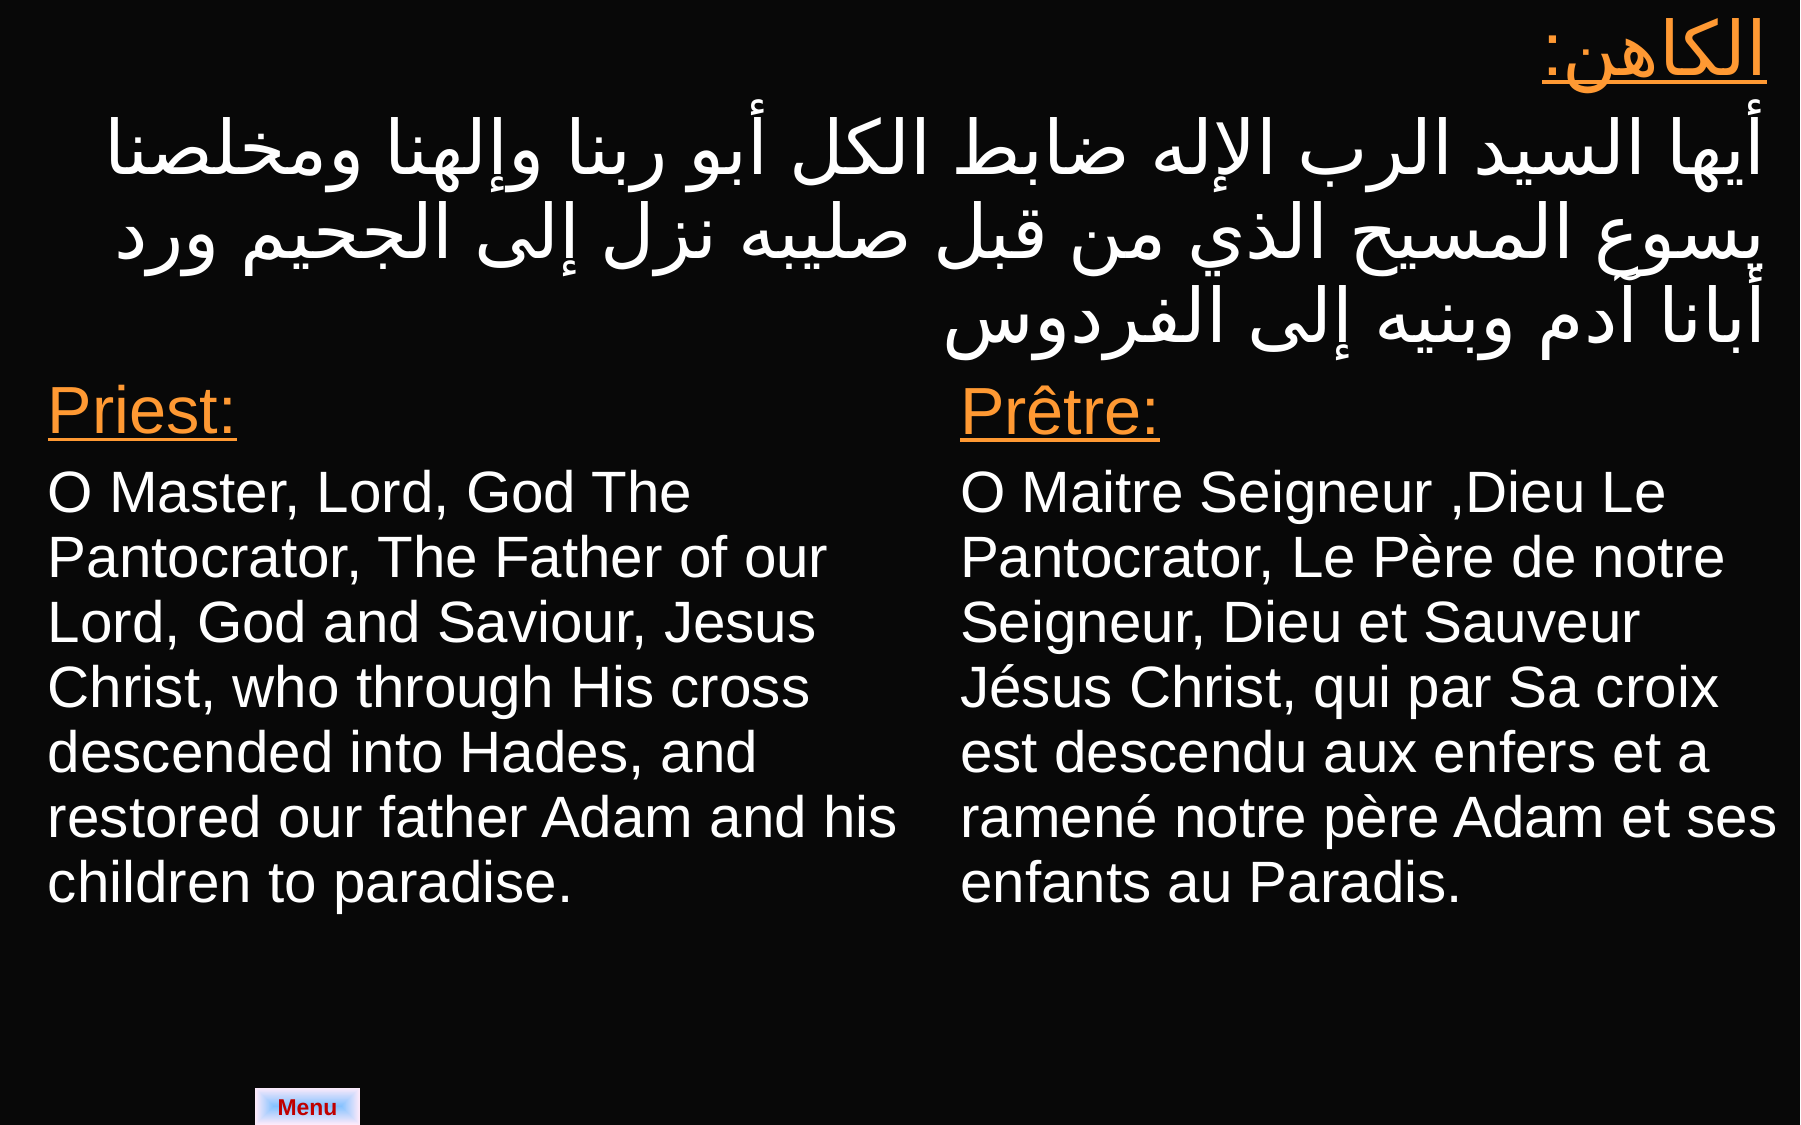

| الكاهن: أيها السيد الرب الإله ضابط الكل أبو ربنا وإلهنا ومخلصنا يسوع المسيح الذي من قبل صليبه نزل إلى الجحيم ورد أبانا آدم وبنيه إلى الفردوس |  |
| --- | --- |
| Priest: O Master, Lord, God The Pantocrator, The Father of our Lord, God and Saviour, Jesus Christ, who through His cross descended into Hades, and restored our father Adam and his children to paradise. | Prêtre: O Maitre Seigneur ,Dieu Le Pantocrator, Le Père de notre Seigneur, Dieu et Sauveur Jésus Christ, qui par Sa croix est descendu aux enfers et a ramené notre père Adam et ses enfants au Paradis. |

Menu